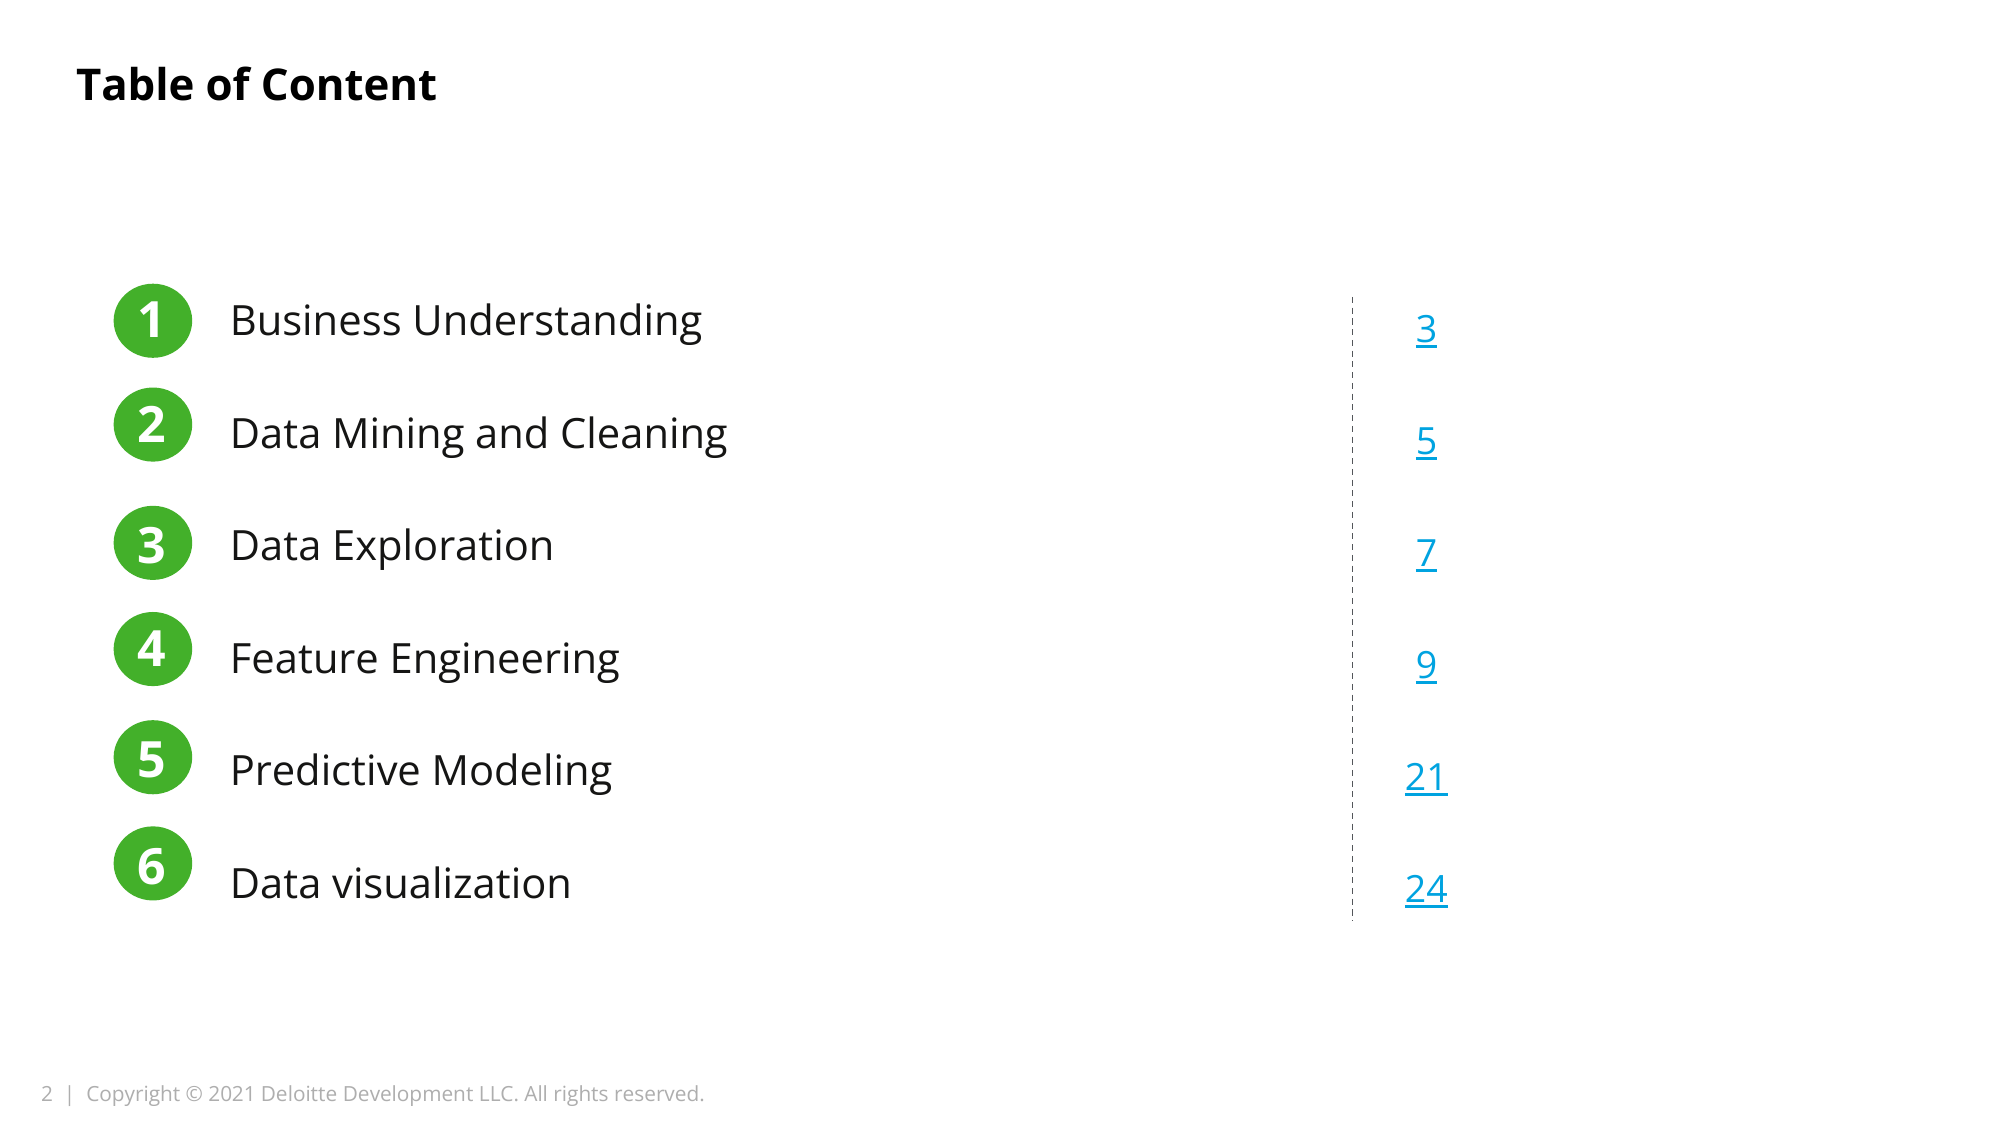

# Table of Content

1
Business Understanding
Data Mining and Cleaning
Data Exploration
Feature Engineering
Predictive Modeling
Data visualization

3

2
5

3
7

4
9

5
21

6
24